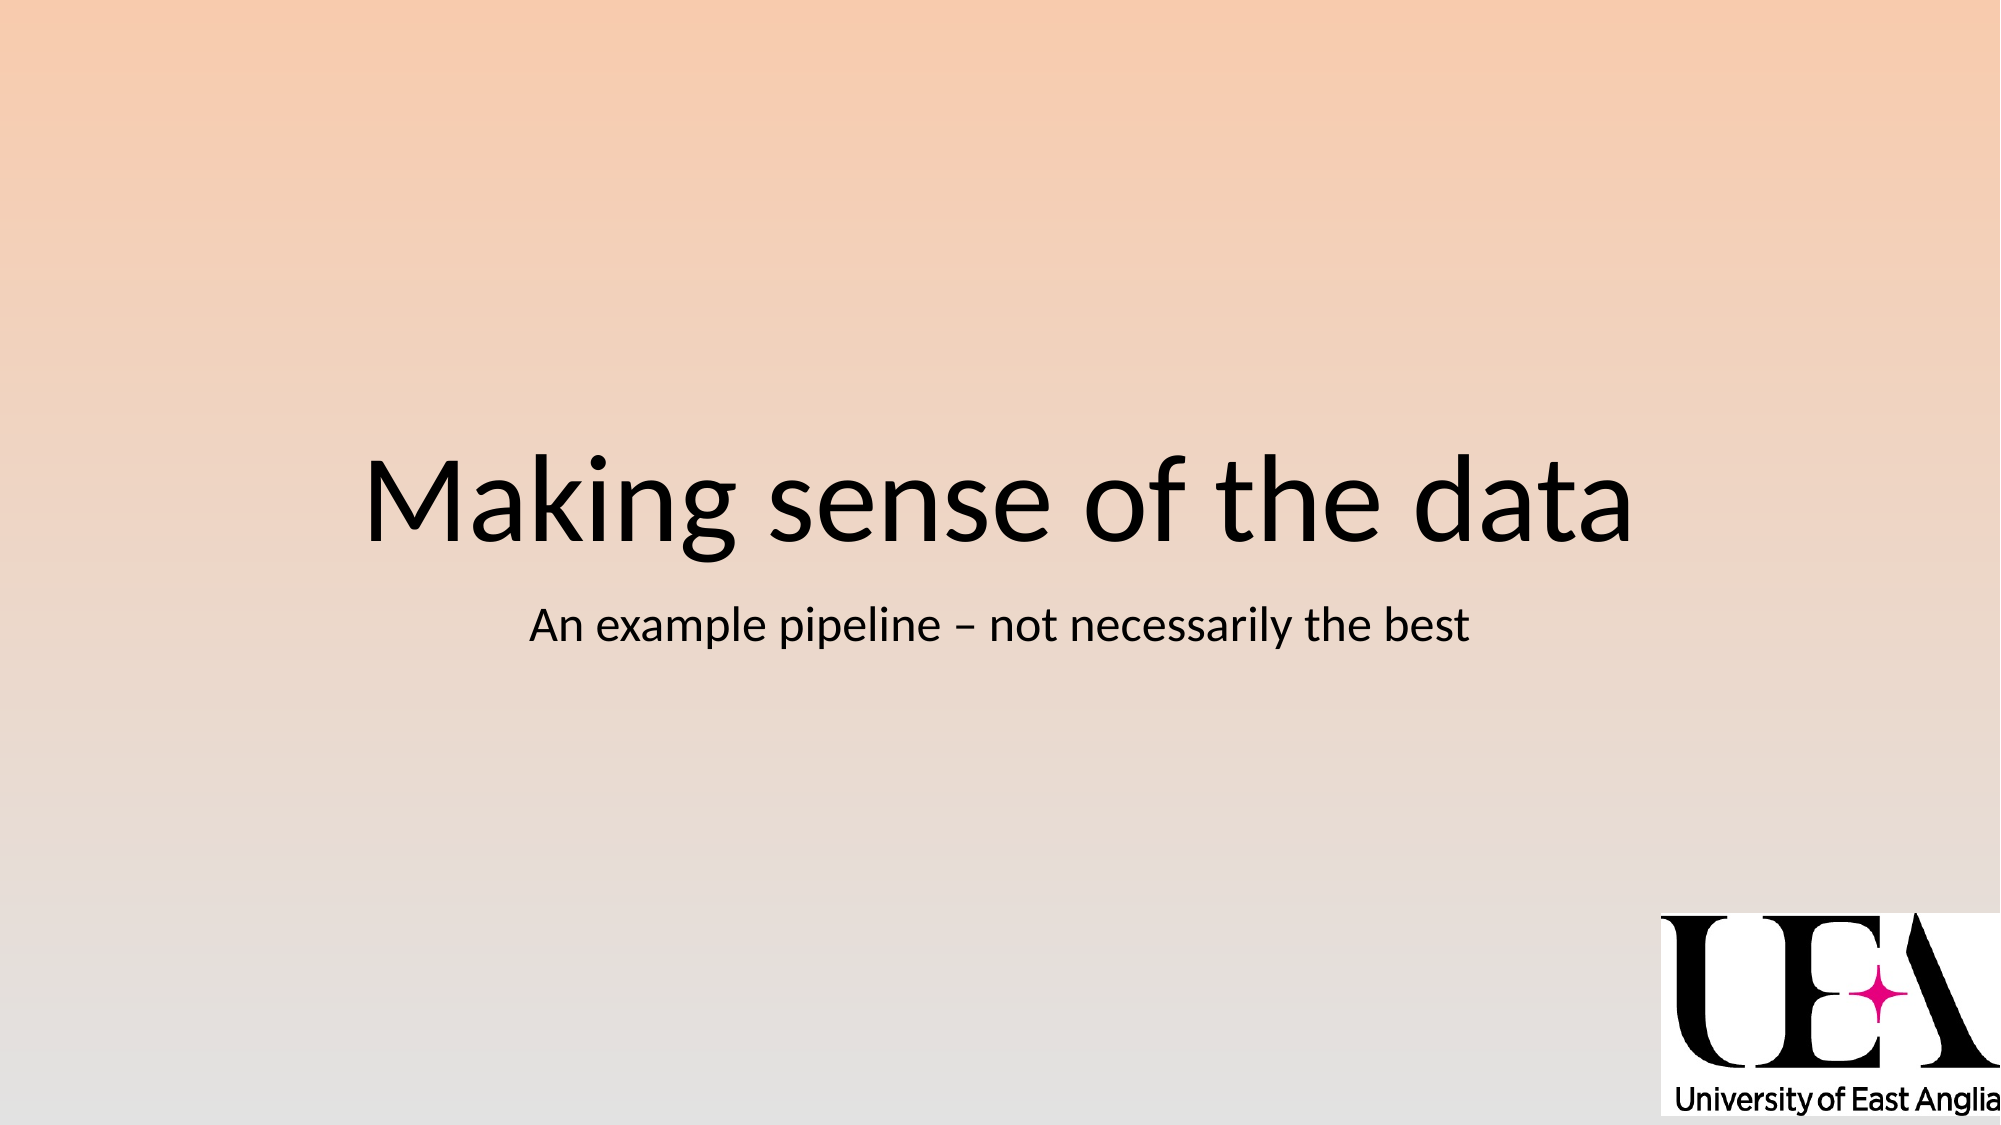

# Making sense of the data
An example pipeline – not necessarily the best